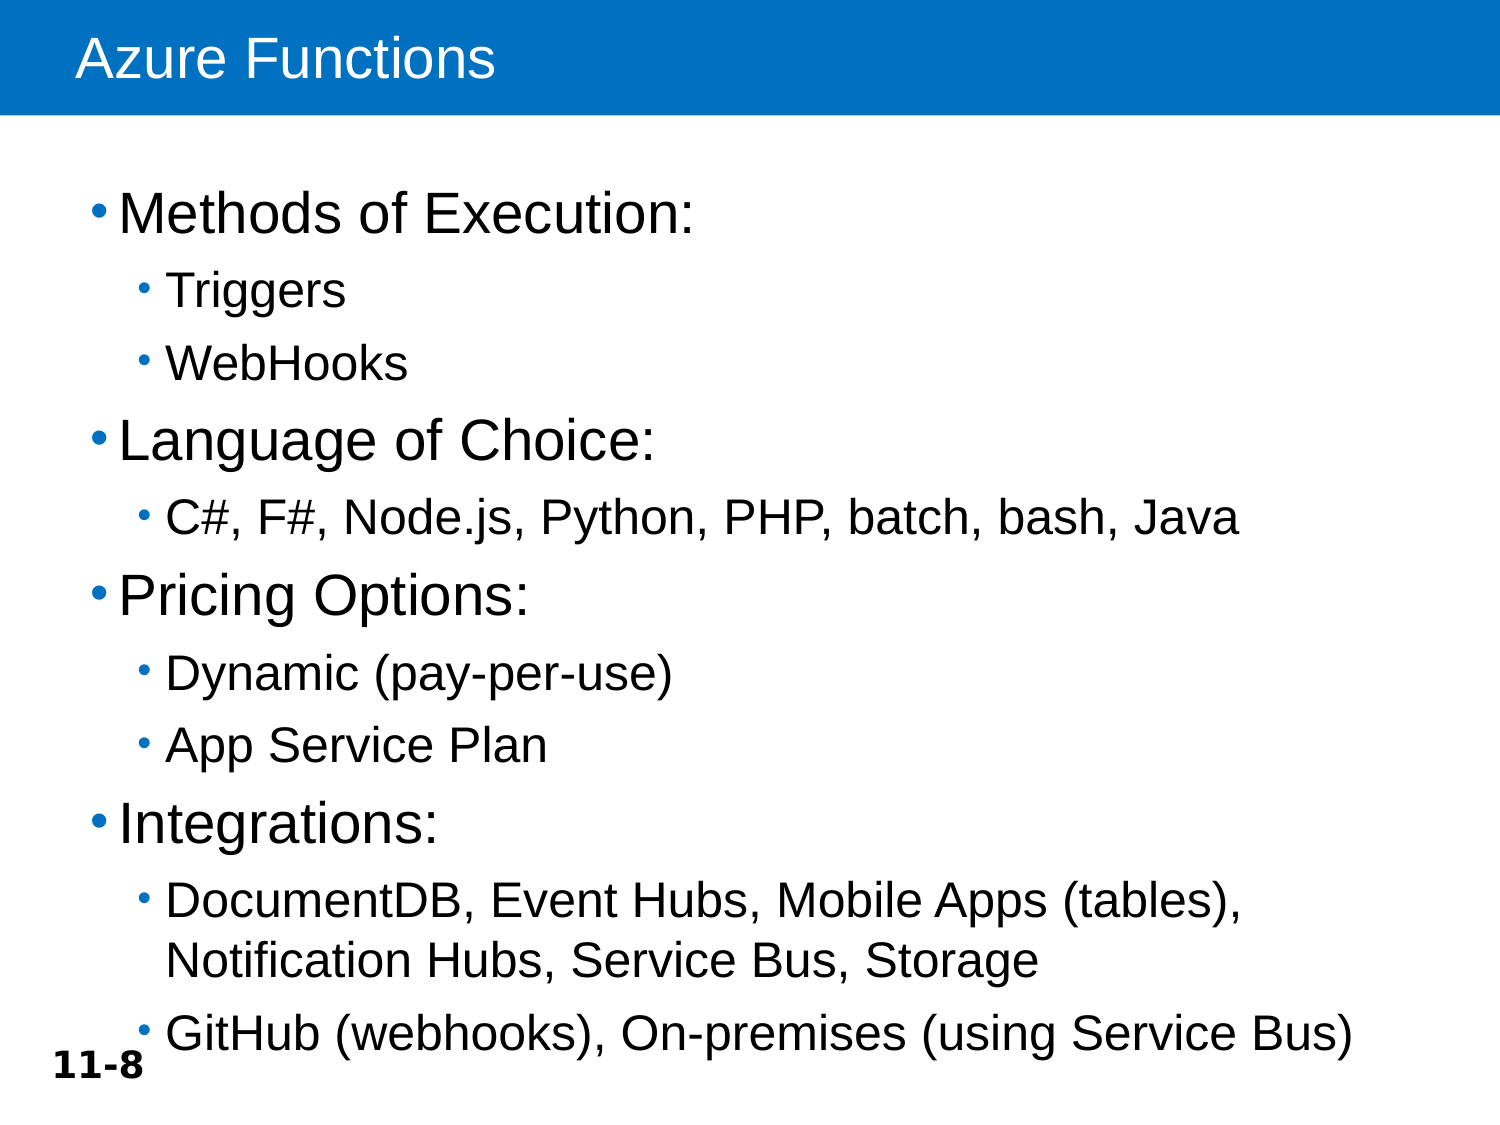

# Azure Functions
Methods of Execution:
Triggers
WebHooks
Language of Choice:
C#, F#, Node.js, Python, PHP, batch, bash, Java
Pricing Options:
Dynamic (pay-per-use)
App Service Plan
Integrations:
DocumentDB, Event Hubs, Mobile Apps (tables), Notification Hubs, Service Bus, Storage
GitHub (webhooks), On-premises (using Service Bus)

11-8